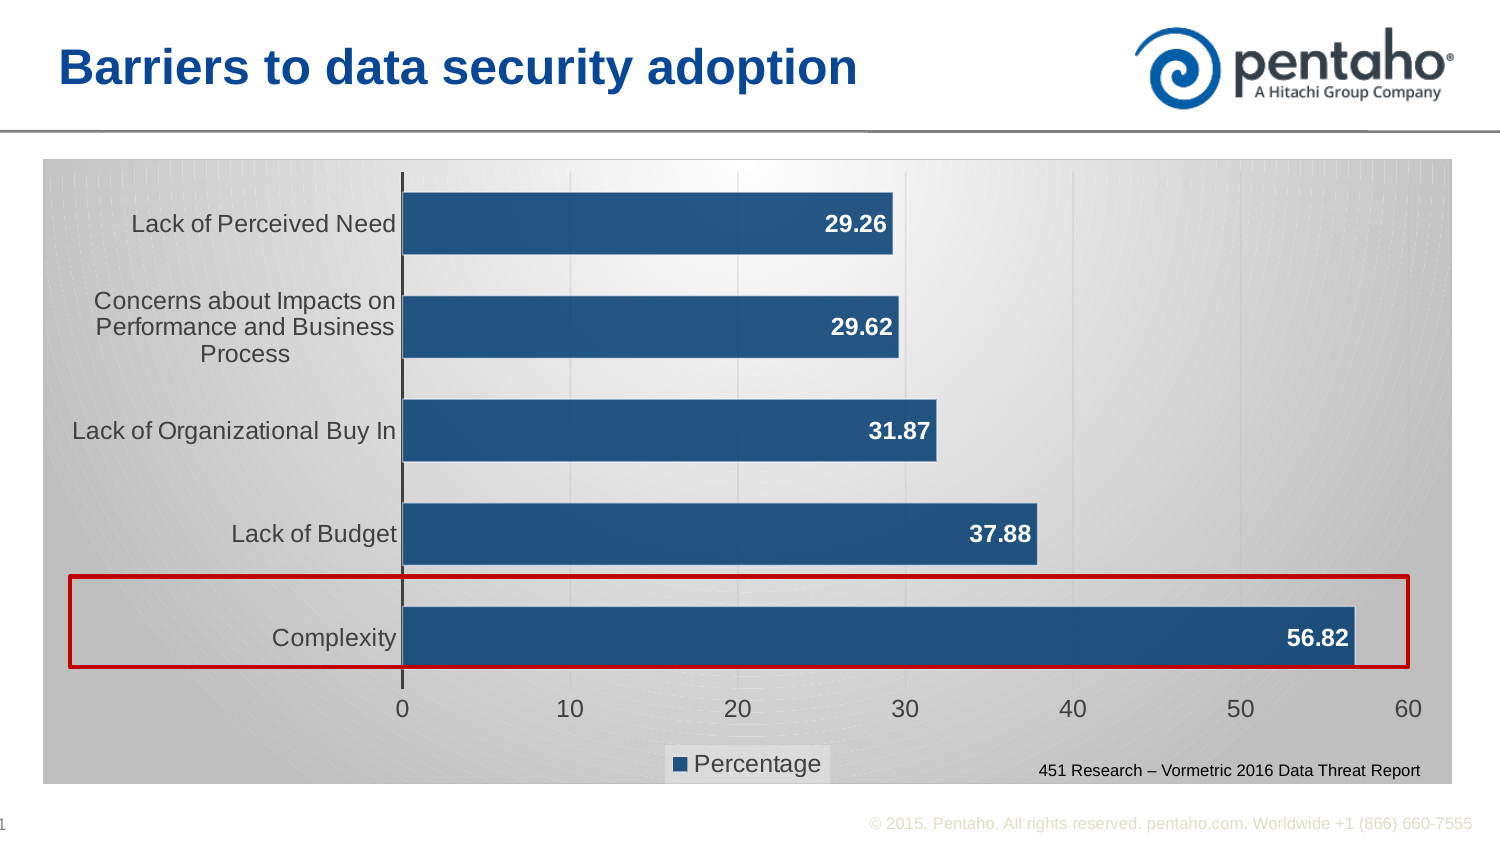

# Barriers to data security adoption

### Chart

| Category | Percentage |
|---|---|
| Complexity | 56.82 |
| Lack of Budget | 37.88 |
| Lack of Organizational Buy In | 31.87 |
| Concerns about Impacts on Performance and Business Process | 29.62 |
| Lack of Perceived Need | 29.26 |
451 Research – Vormetric 2016 Data Threat Report